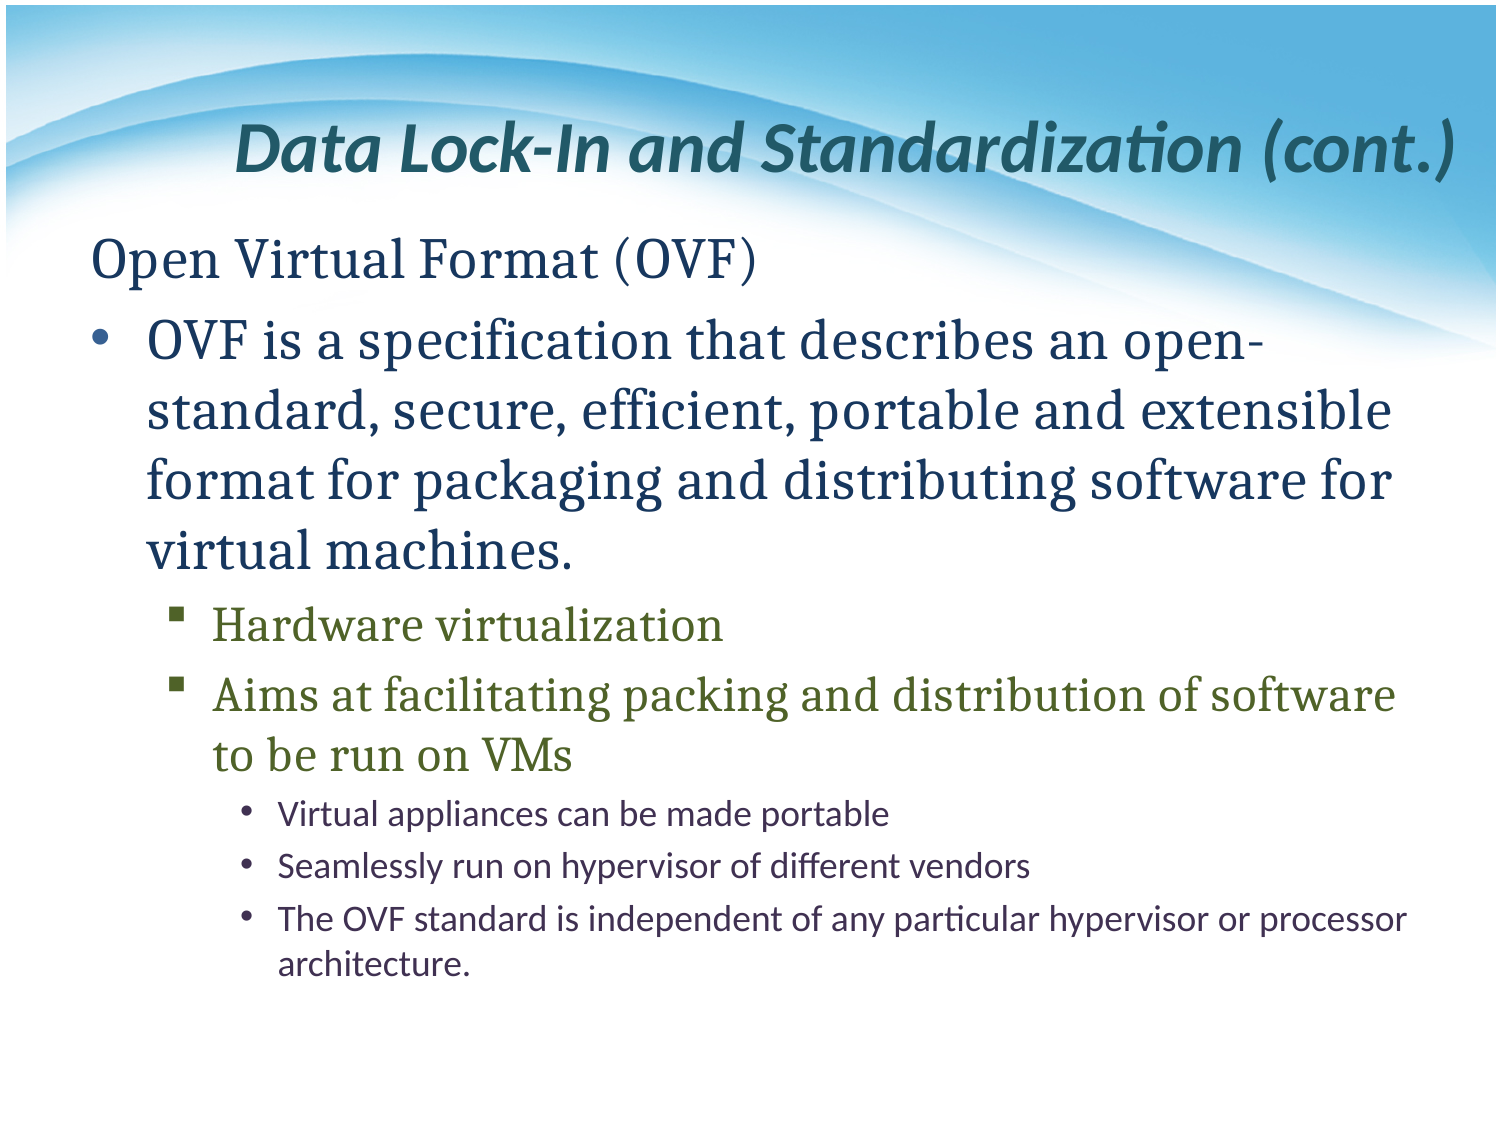

# Data Lock-In and Standardization (cont.)
Open Virtual Format (OVF)
OVF is a specification that describes an open-standard, secure, efficient, portable and extensible format for packaging and distributing software for virtual machines.
Hardware virtualization
Aims at facilitating packing and distribution of software to be run on VMs
Virtual appliances can be made portable
Seamlessly run on hypervisor of different vendors
The OVF standard is independent of any particular hypervisor or processor architecture.